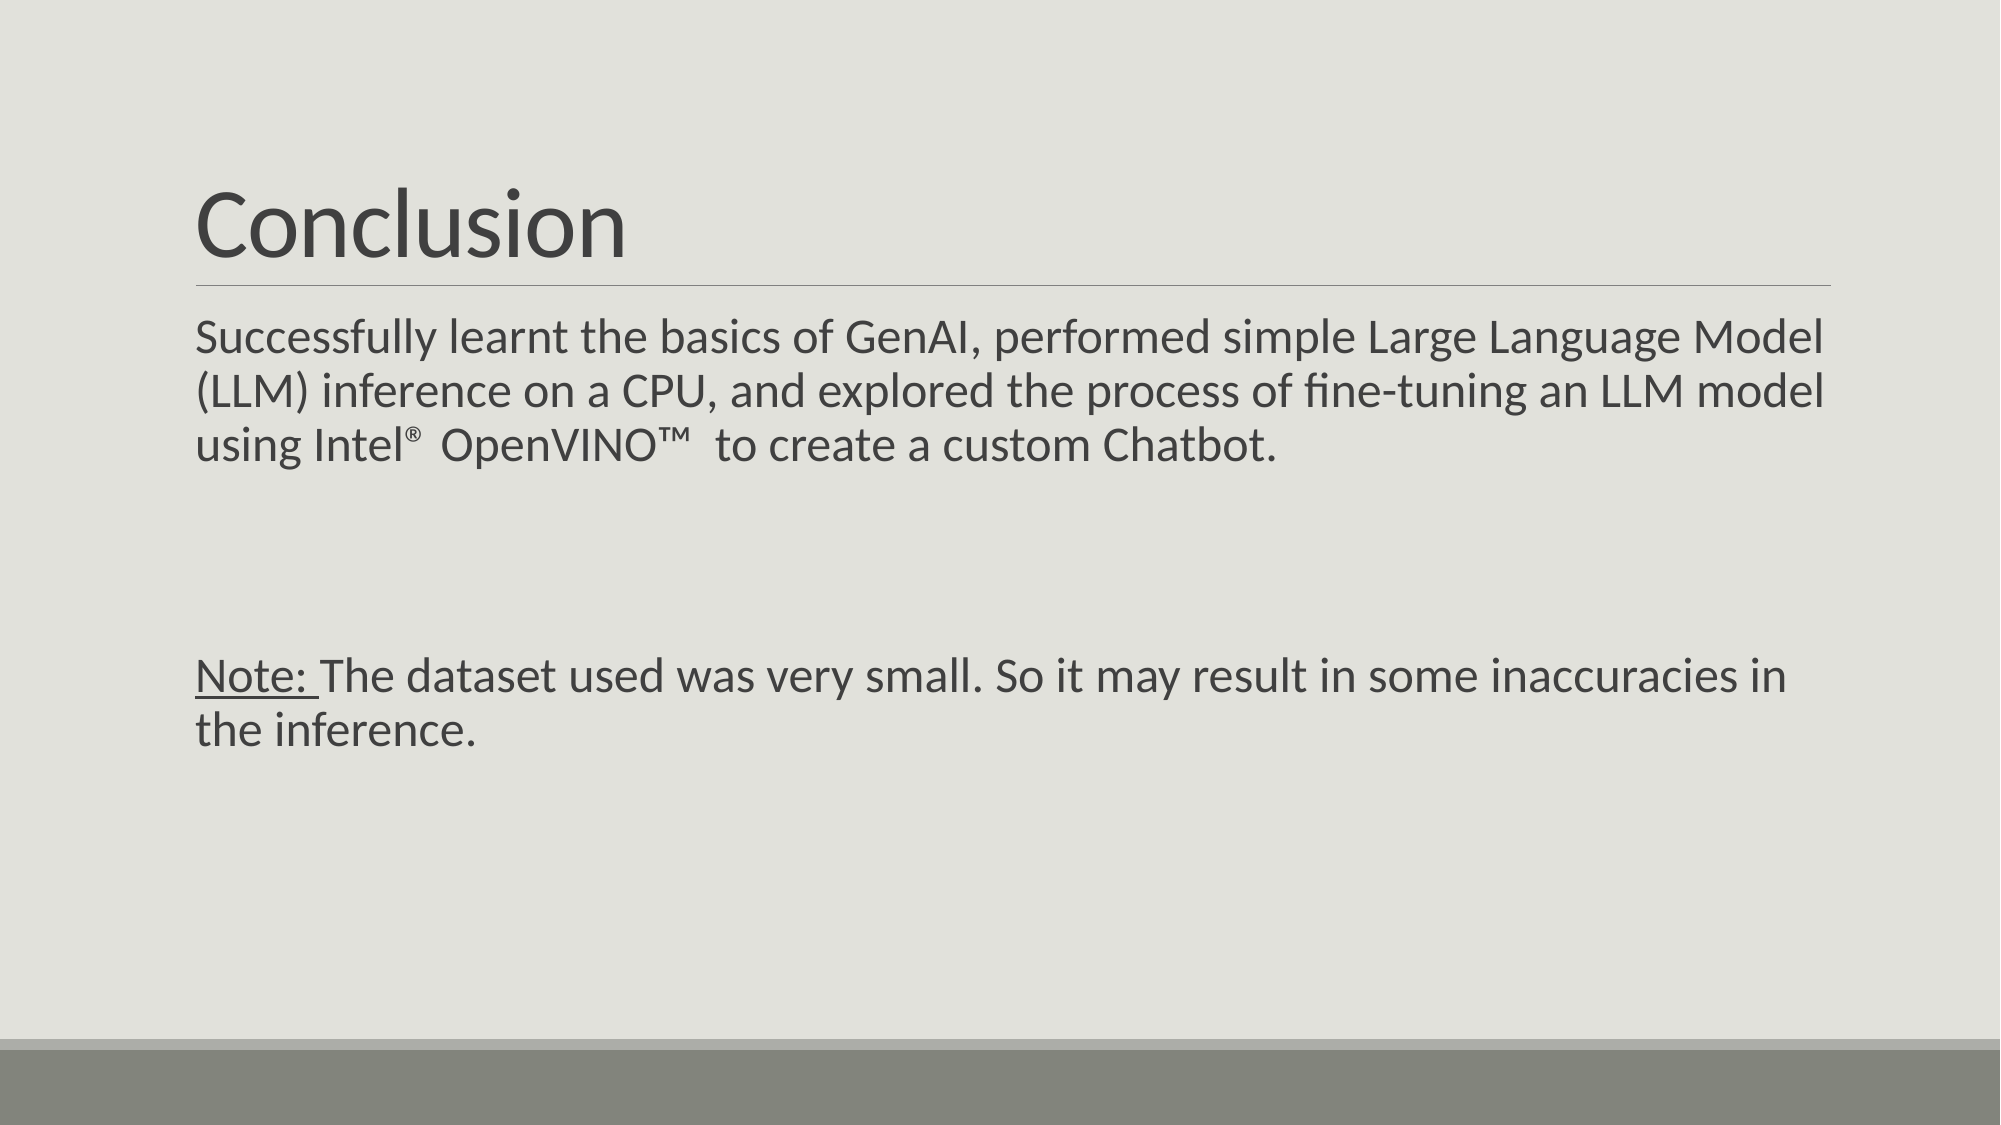

# Conclusion
Successfully learnt the basics of GenAI, performed simple Large Language Model (LLM) inference on a CPU, and explored the process of fine-tuning an LLM model using Intel® OpenVINO™  to create a custom Chatbot.

Note: The dataset used was very small. So it may result in some inaccuracies in the inference.